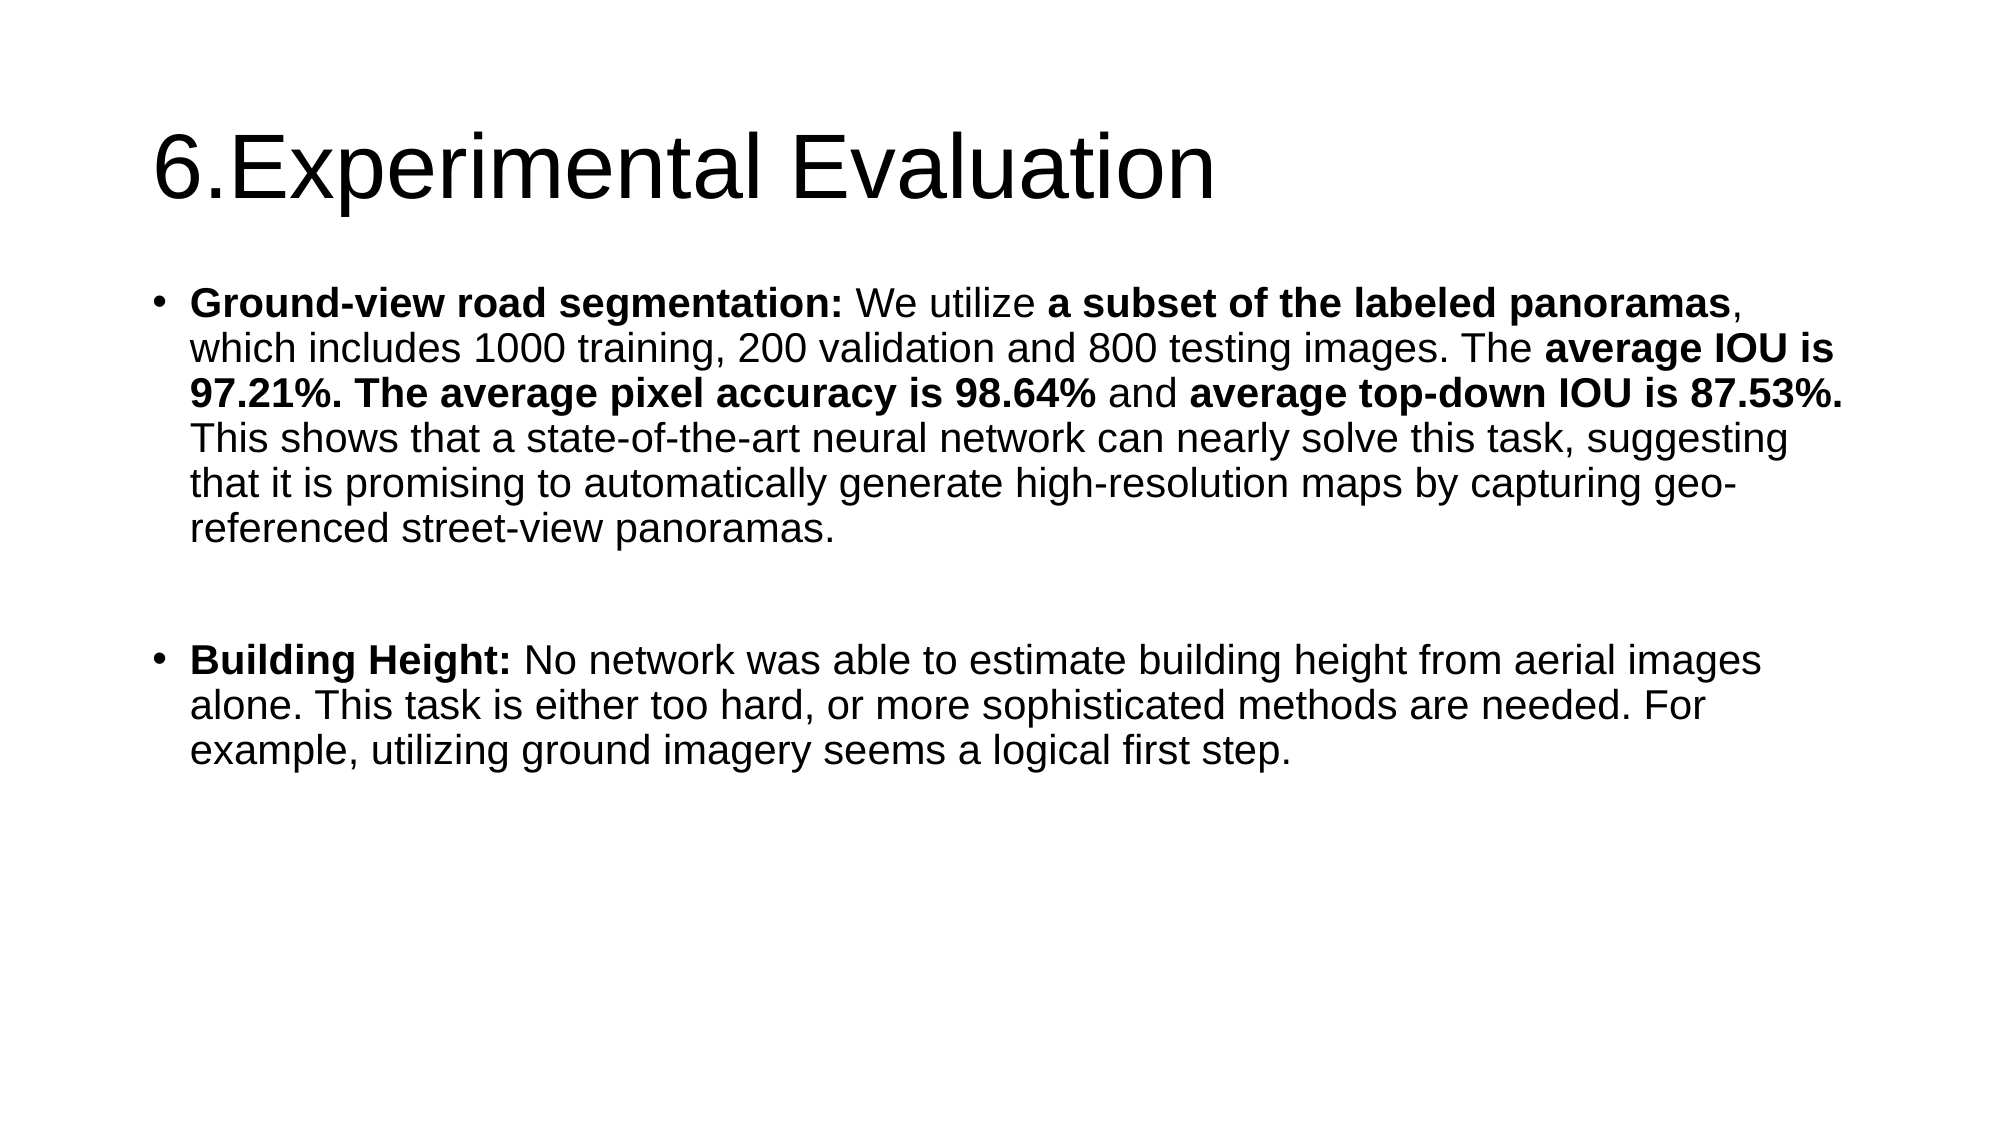

# 6.Experimental Evaluation
Ground-view road segmentation: We utilize a subset of the labeled panoramas, which includes 1000 training, 200 validation and 800 testing images. The average IOU is 97.21%. The average pixel accuracy is 98.64% and average top-down IOU is 87.53%. This shows that a state-of-the-art neural network can nearly solve this task, suggesting that it is promising to automatically generate high-resolution maps by capturing geo-referenced street-view panoramas.

Building Height: No network was able to estimate building height from aerial images alone. This task is either too hard, or more sophisticated methods are needed. For example, utilizing ground imagery seems a logical ﬁrst step.